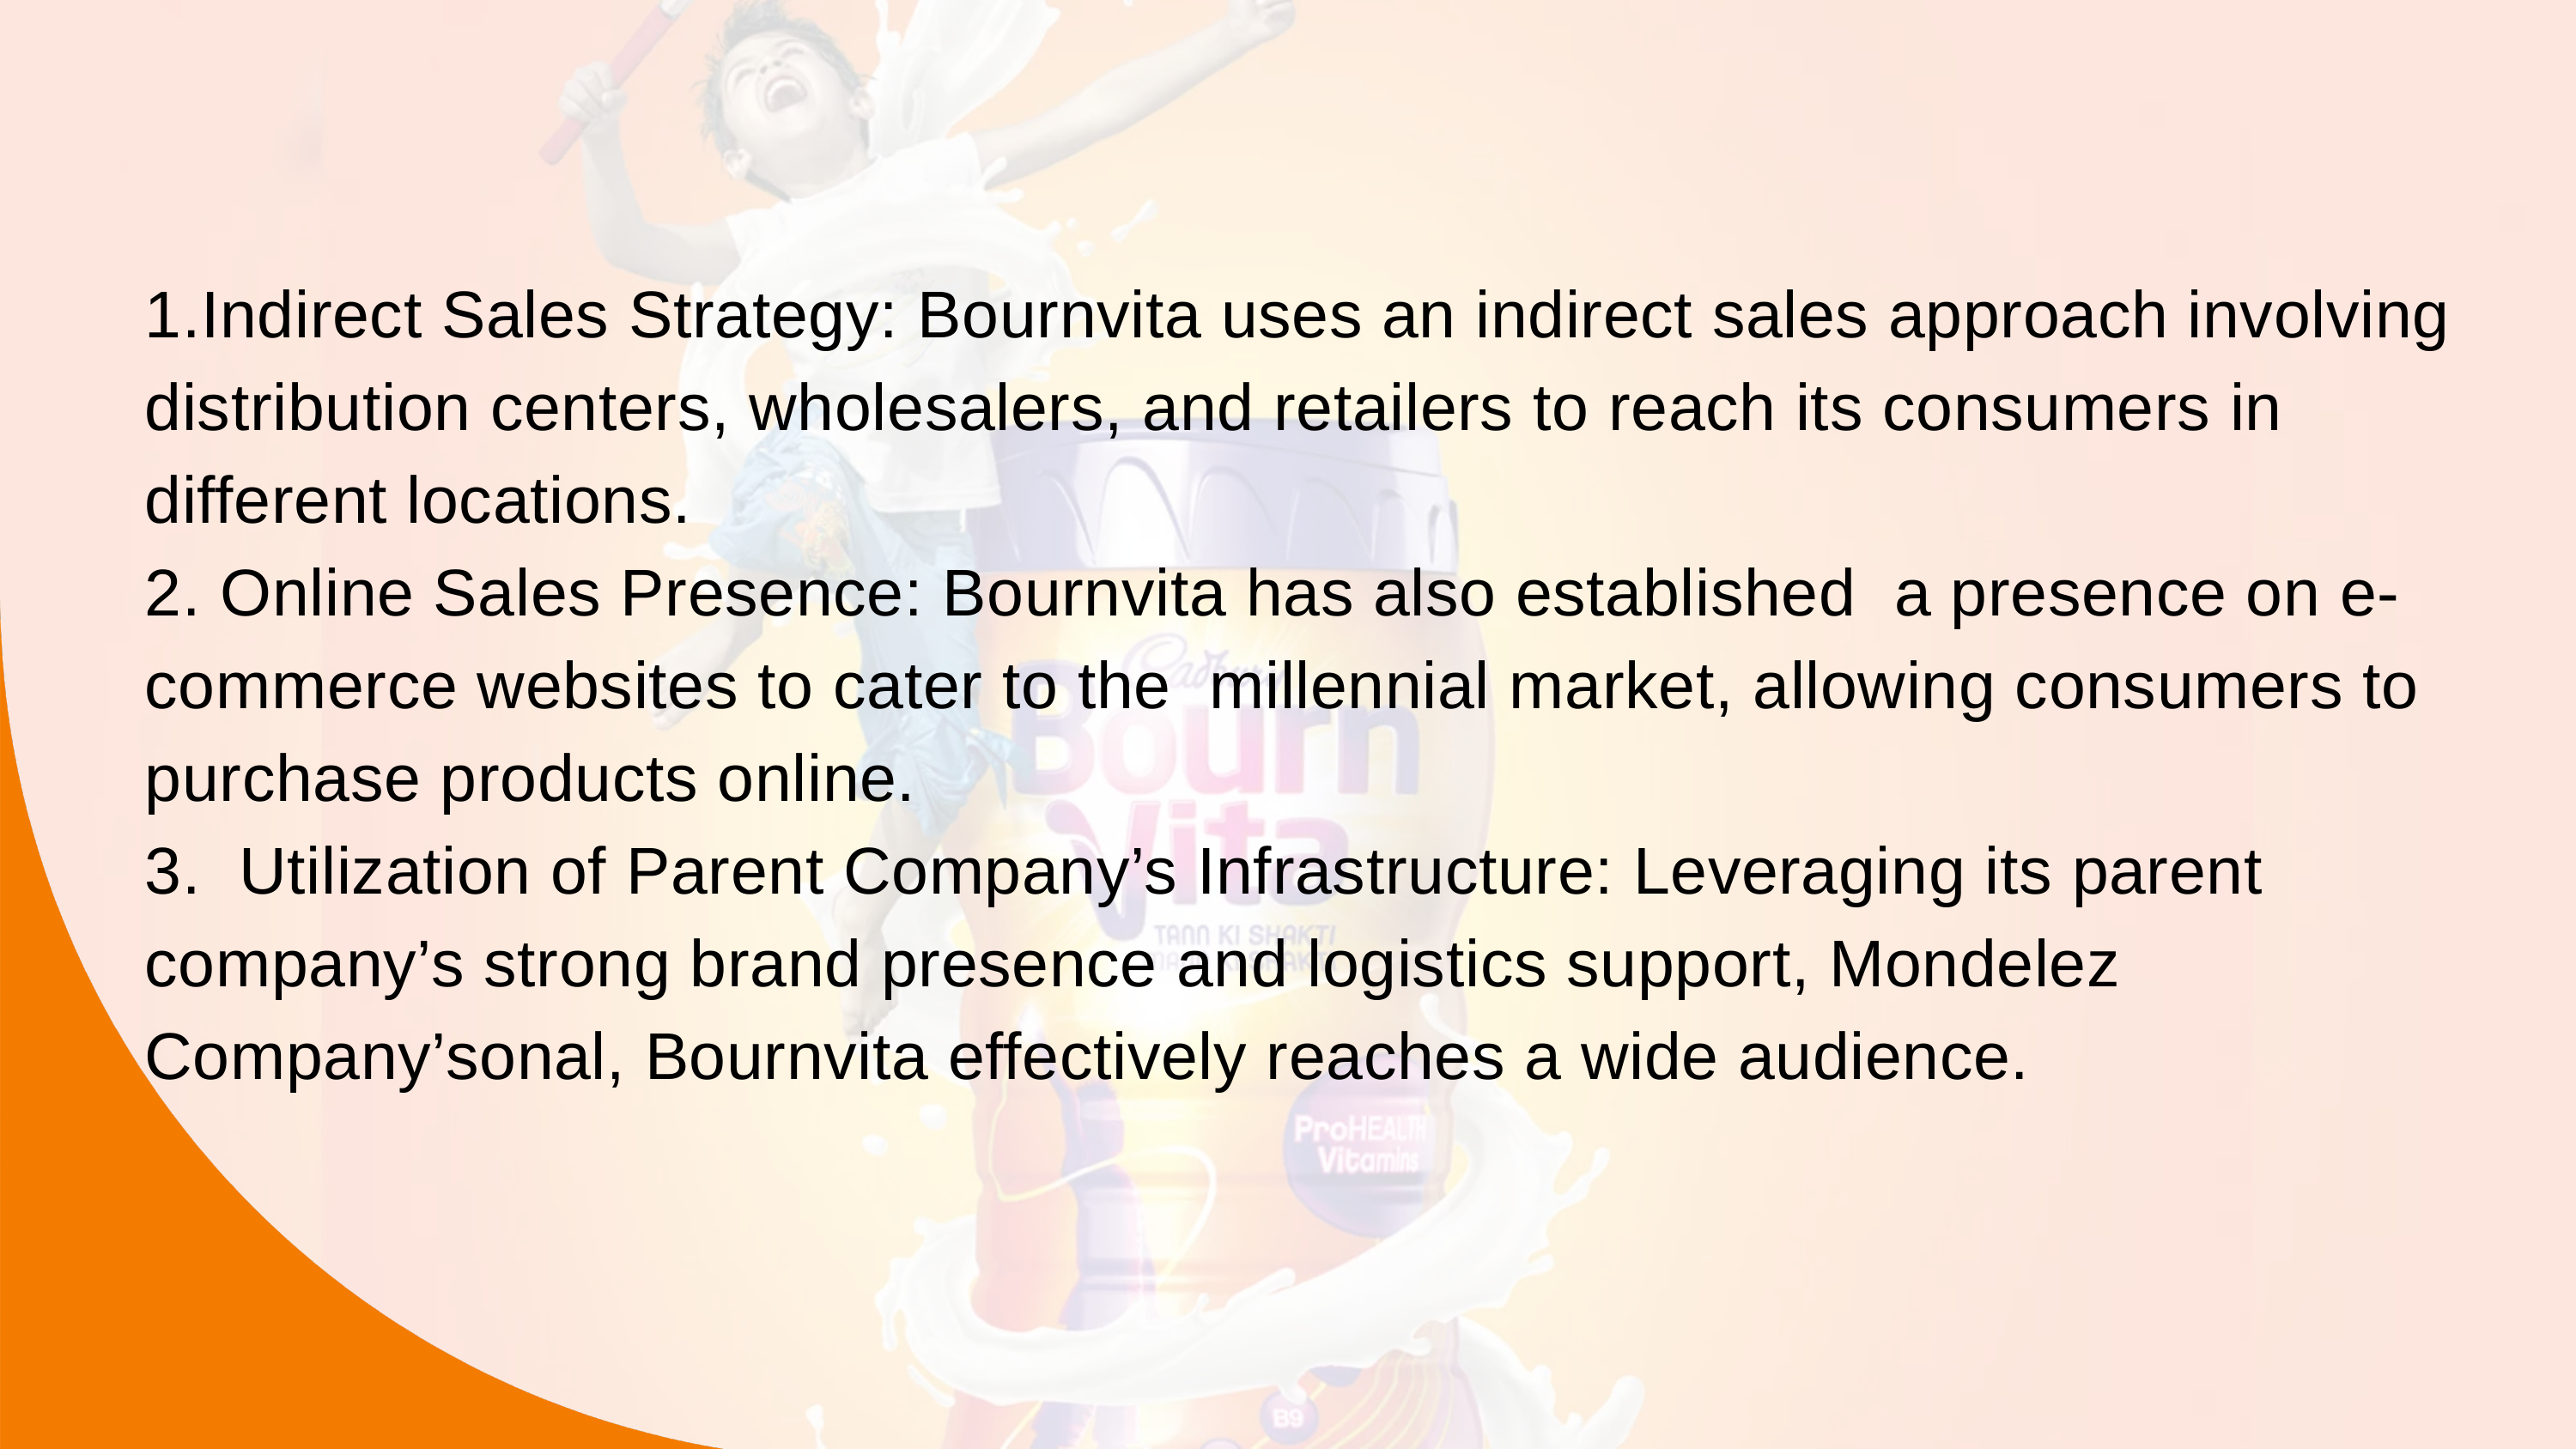

1.Indirect Sales Strategy: Bournvita uses an indirect sales approach involving distribution centers, wholesalers, and retailers to reach its consumers in different locations.
2. Online Sales Presence: Bournvita has also established  a presence on e-commerce websites to cater to the  millennial market, allowing consumers to purchase products online.
3.  Utilization of Parent Company’s Infrastructure: Leveraging its parent company’s strong brand presence and logistics support, Mondelez Company’sonal, Bournvita effectively reaches a wide audience.